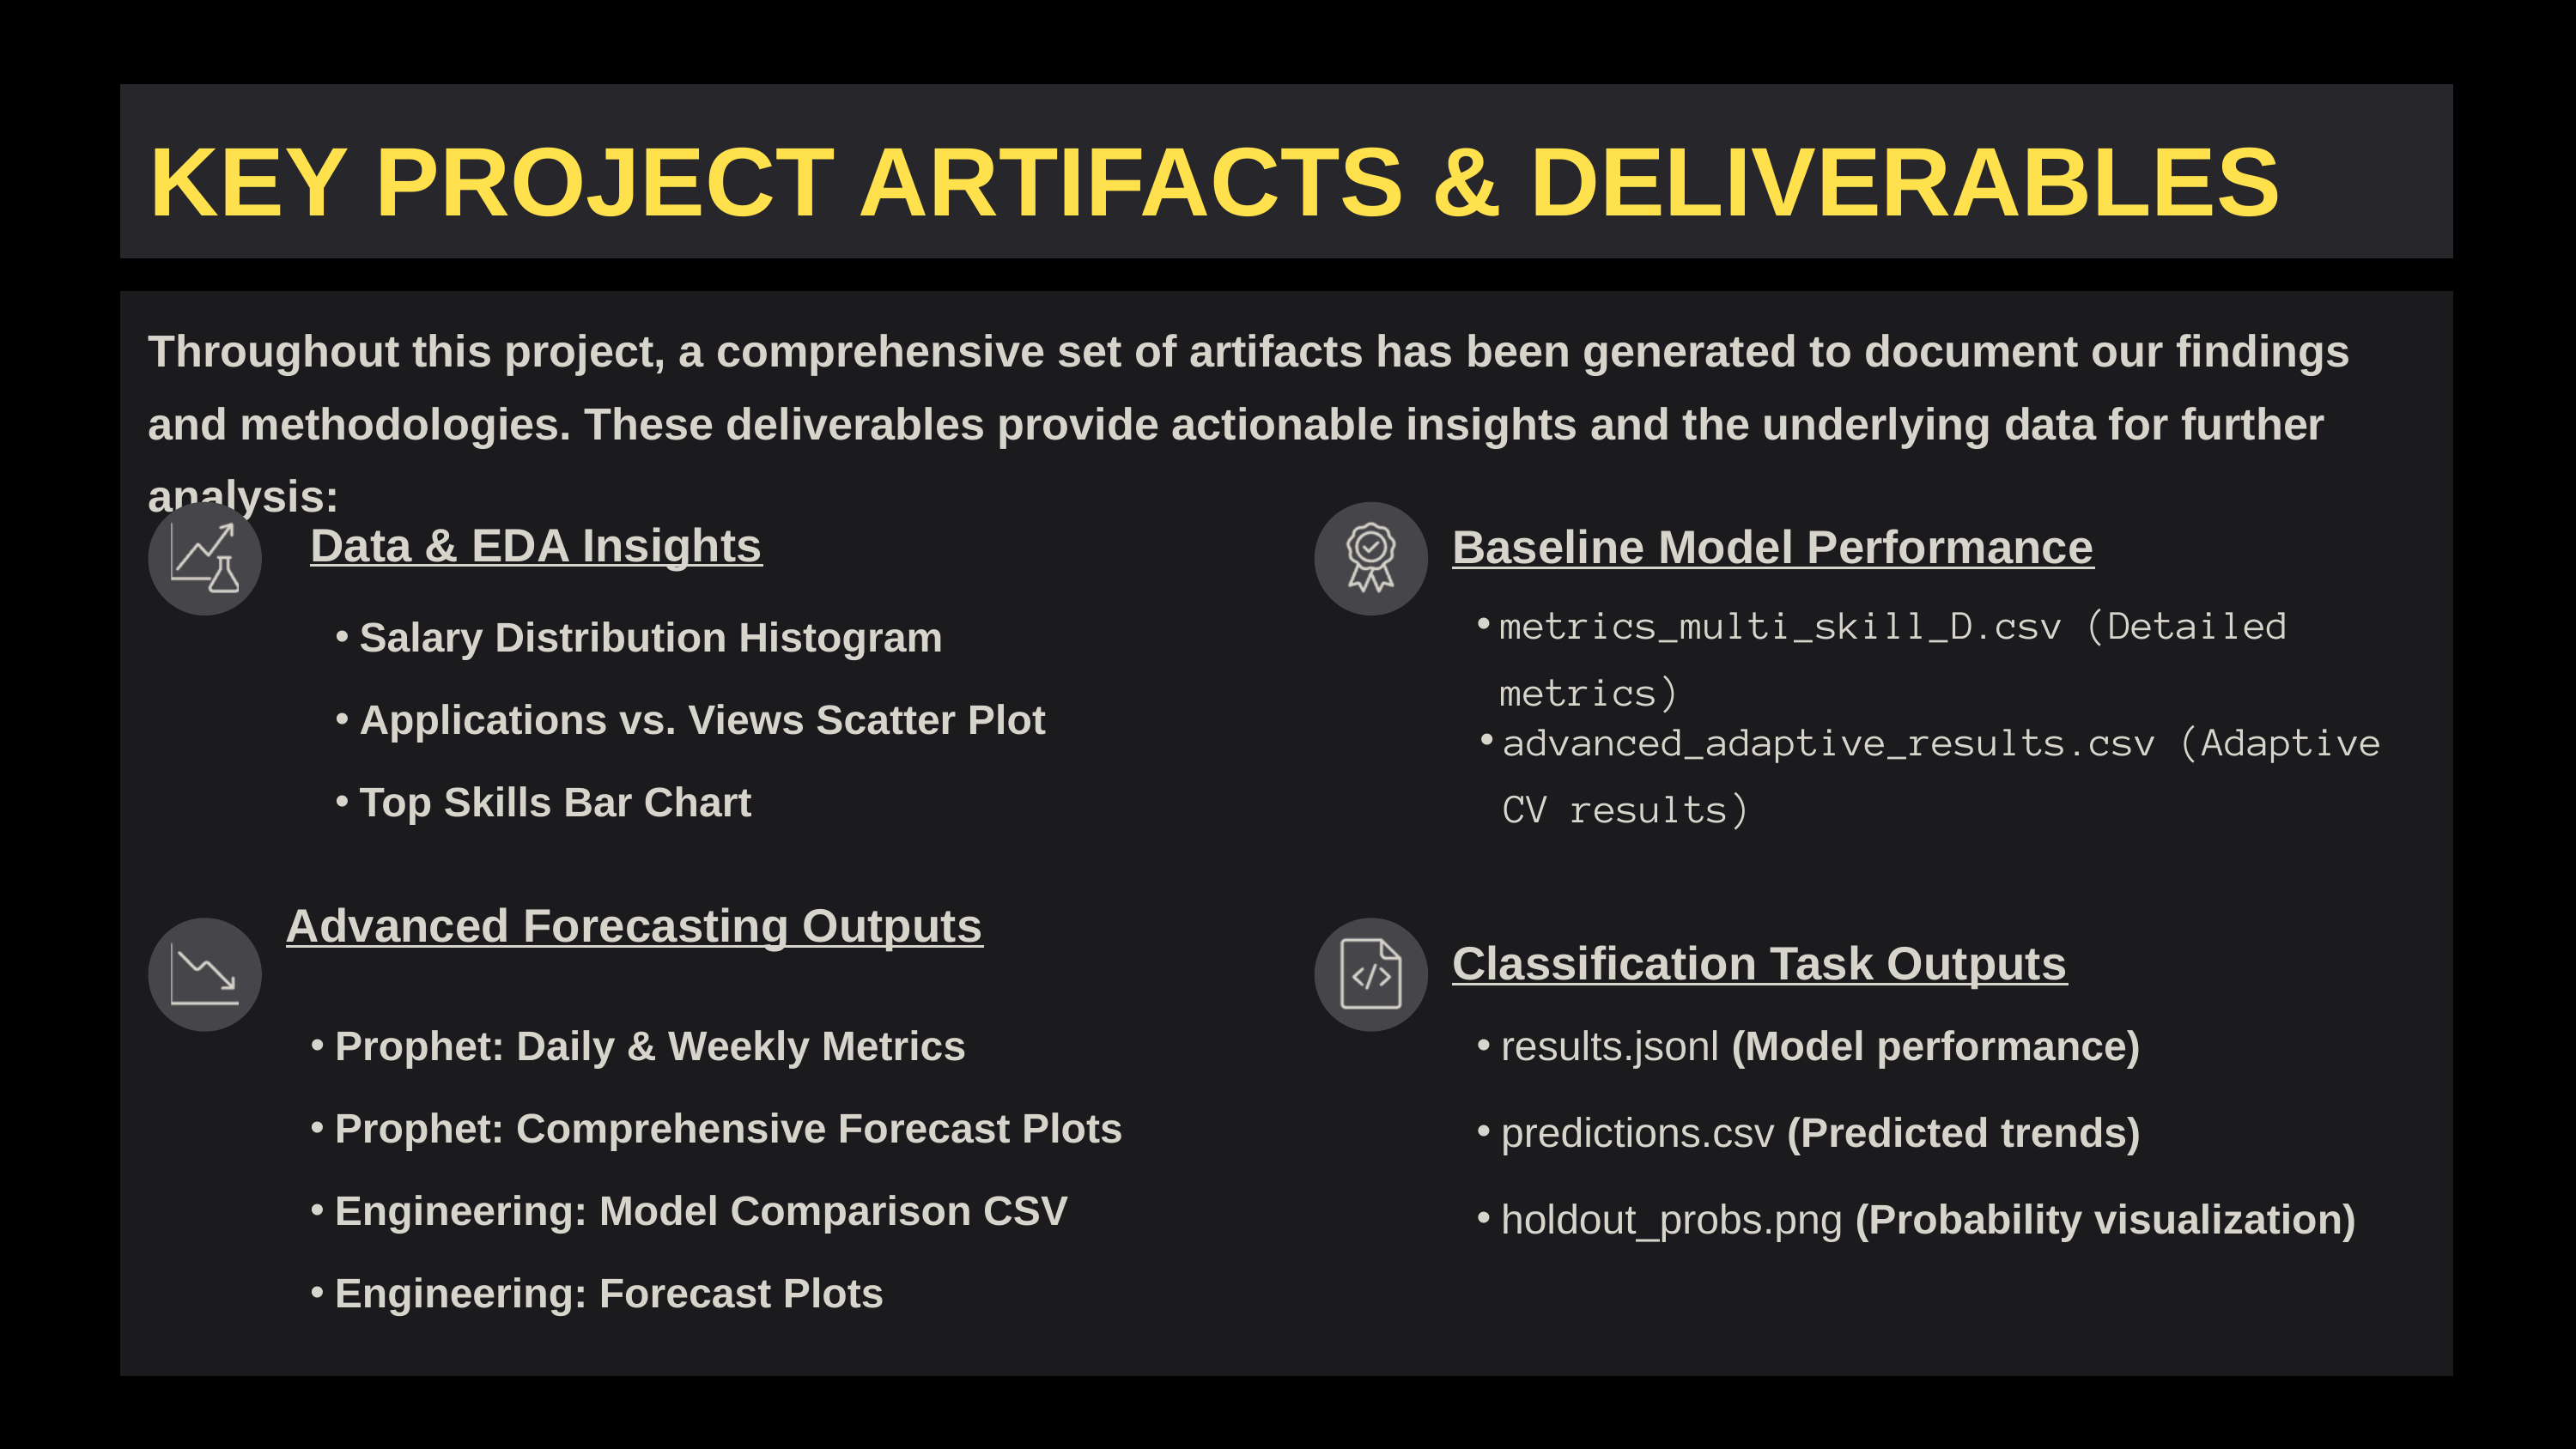

KEY PROJECT ARTIFACTS & DELIVERABLES

Throughout this project, a comprehensive set of artifacts has been generated to document our findings and methodologies. These deliverables provide actionable insights and the underlying data for further analysis:

Data & EDA Insights
Baseline Model Performance

metrics_multi_skill_D.csv (Detailed metrics)
Salary Distribution Histogram
Applications vs. Views Scatter Plot
advanced_adaptive_results.csv (Adaptive CV results)
Top Skills Bar Chart
Advanced Forecasting Outputs

Classification Task Outputs

Prophet: Daily & Weekly Metrics
results.jsonl (Model performance)
Prophet: Comprehensive Forecast Plots
predictions.csv (Predicted trends)
Engineering: Model Comparison CSV
holdout_probs.png (Probability visualization)
Engineering: Forecast Plots